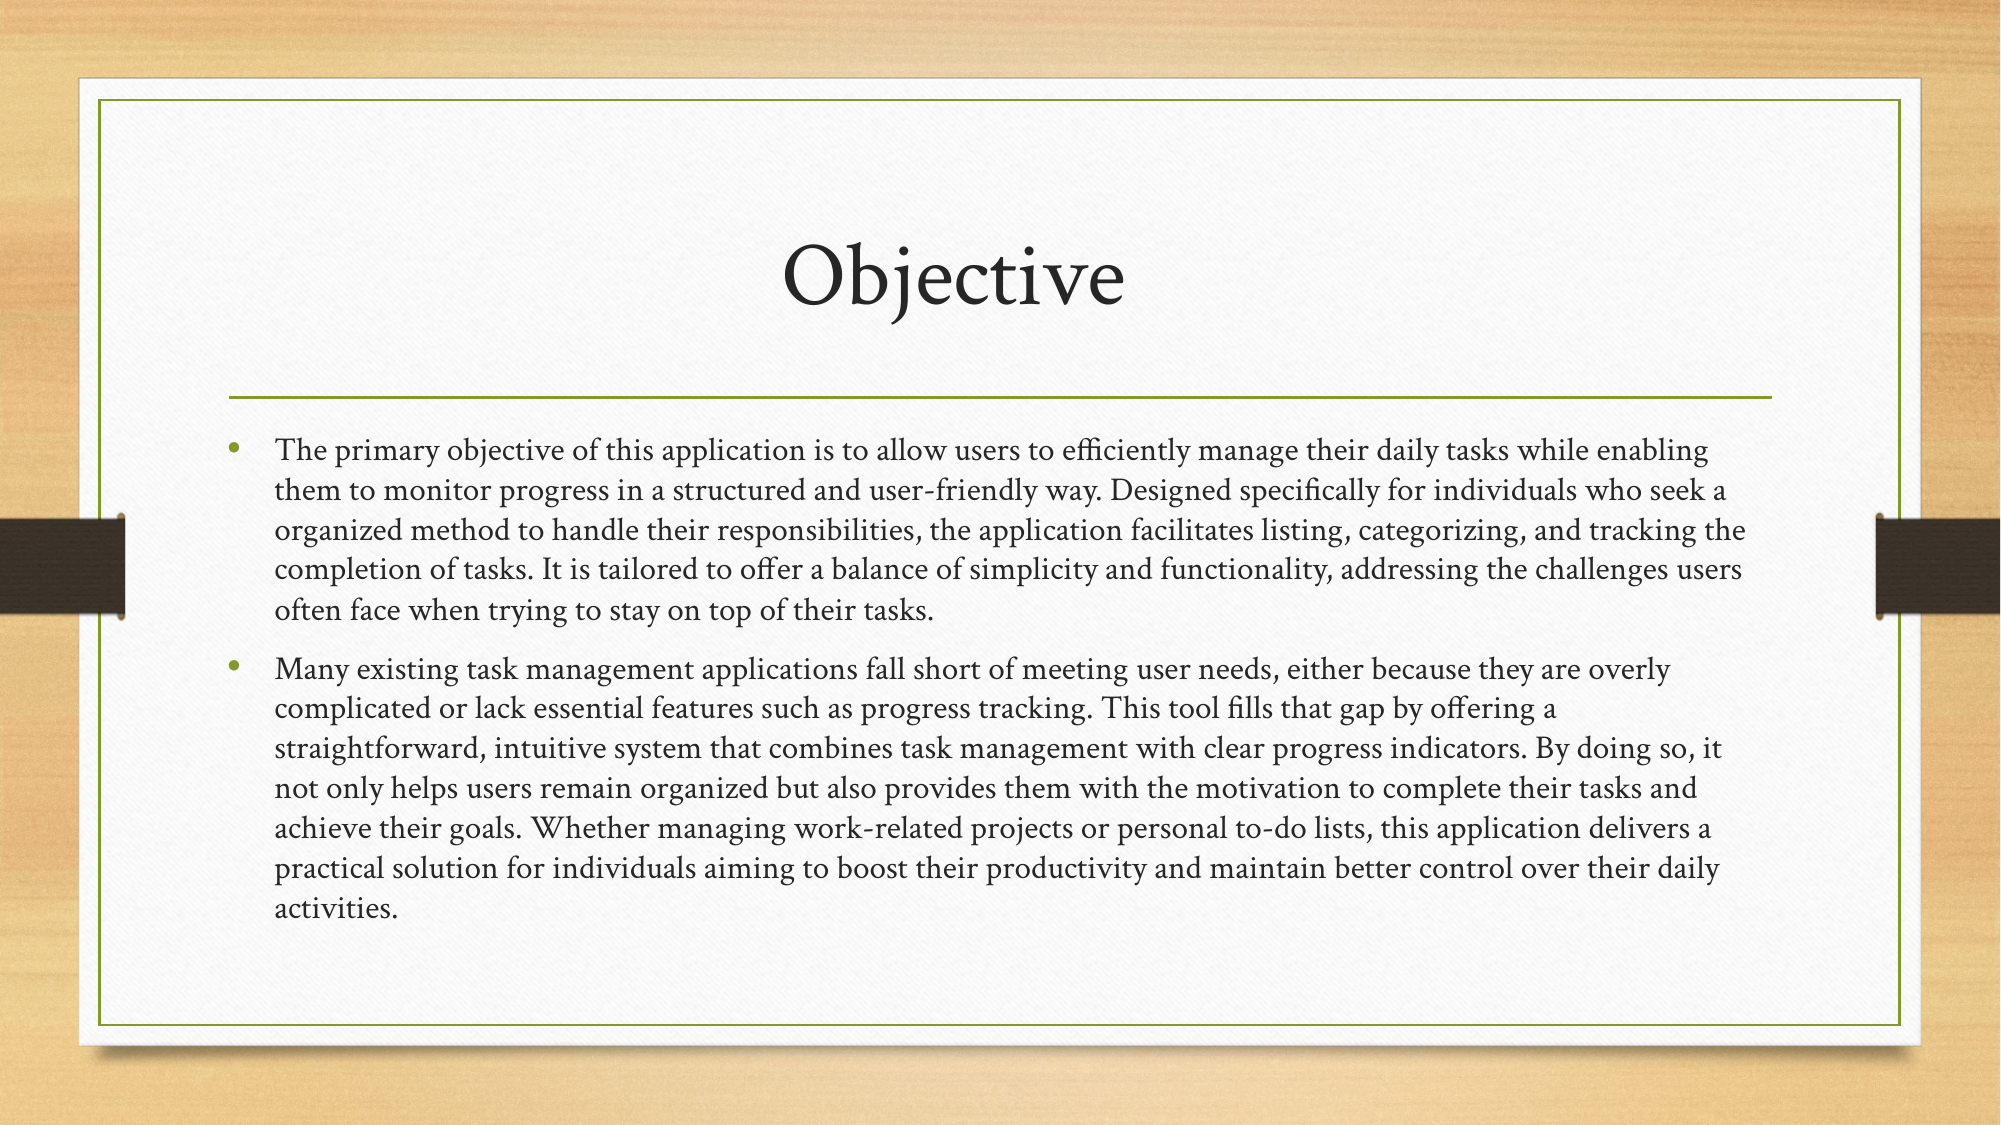

# Objective
The primary objective of this application is to allow users to efficiently manage their daily tasks while enabling them to monitor progress in a structured and user-friendly way. Designed specifically for individuals who seek a organized method to handle their responsibilities, the application facilitates listing, categorizing, and tracking the completion of tasks. It is tailored to offer a balance of simplicity and functionality, addressing the challenges users often face when trying to stay on top of their tasks.
Many existing task management applications fall short of meeting user needs, either because they are overly complicated or lack essential features such as progress tracking. This tool fills that gap by offering a straightforward, intuitive system that combines task management with clear progress indicators. By doing so, it not only helps users remain organized but also provides them with the motivation to complete their tasks and achieve their goals. Whether managing work-related projects or personal to-do lists, this application delivers a practical solution for individuals aiming to boost their productivity and maintain better control over their daily activities.